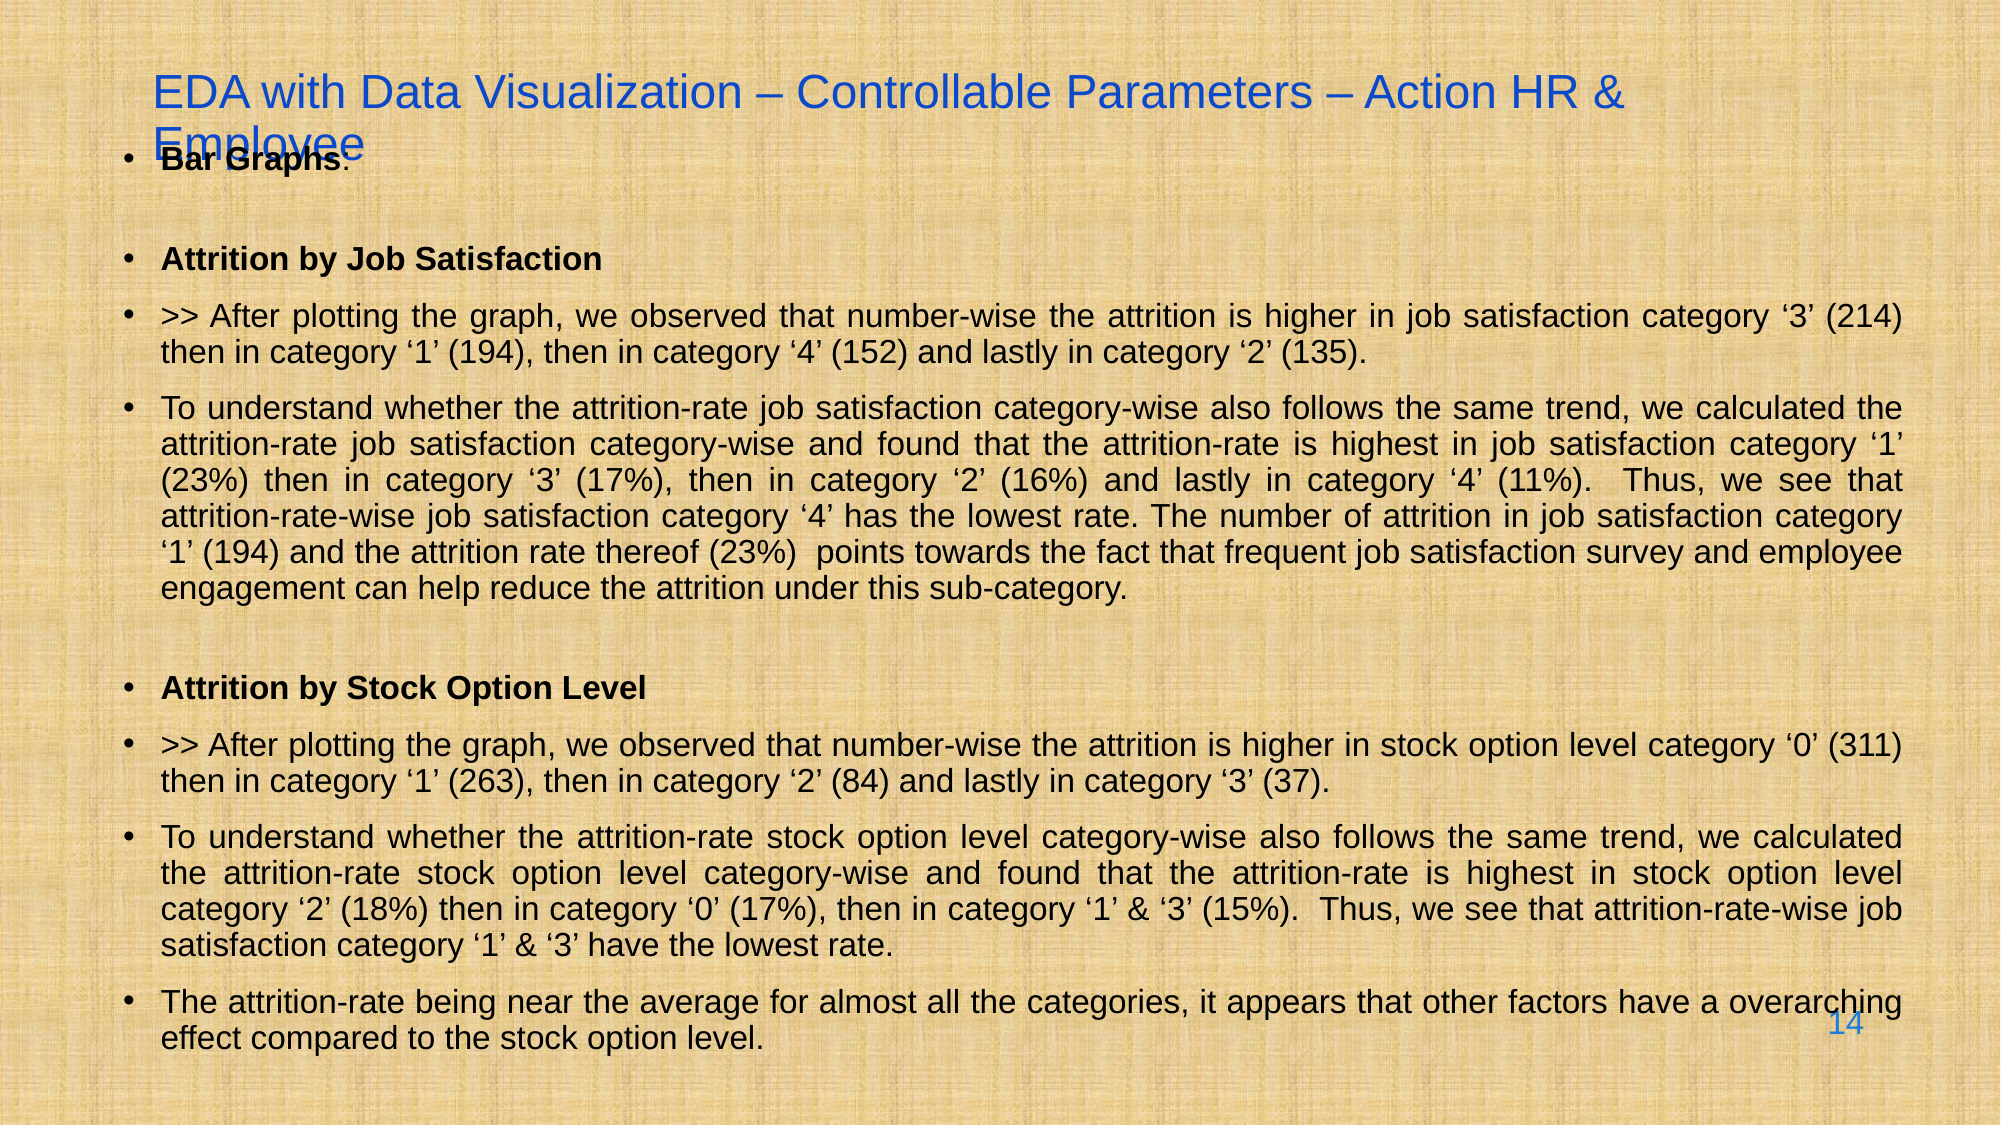

# EDA with Data Visualization – Controllable Parameters – Action HR & Employee
Bar Graphs: ​

Attrition by Job Satisfaction
>> After plotting the graph, we observed that number-wise the attrition is higher in job satisfaction category ‘3’ (214) then in category ‘1’ (194), then in category ‘4’ (152) and lastly in category ‘2’ (135).
To understand whether the attrition-rate job satisfaction category-wise also follows the same trend, we calculated the attrition-rate job satisfaction category-wise and found that the attrition-rate is highest in job satisfaction category ‘1’ (23%) then in category ‘3’ (17%), then in category ‘2’ (16%) and lastly in category ‘4’ (11%).  Thus, we see that attrition-rate-wise job satisfaction category ‘4’ has the lowest rate. The number of attrition in job satisfaction category ‘1’ (194) and the attrition rate thereof (23%)  points towards the fact that frequent job satisfaction survey and employee engagement can help reduce the attrition under this sub-category.

Attrition by Stock Option Level
>> After plotting the graph, we observed that number-wise the attrition is higher in stock option level category ‘0’ (311) then in category ‘1’ (263), then in category ‘2’ (84) and lastly in category ‘3’ (37).
To understand whether the attrition-rate stock option level category-wise also follows the same trend, we calculated the attrition-rate stock option level category-wise and found that the attrition-rate is highest in stock option level category ‘2’ (18%) then in category ‘0’ (17%), then in category ‘1’ & ‘3’ (15%).  Thus, we see that attrition-rate-wise job satisfaction category ‘1’ & ‘3’ have the lowest rate.
The attrition-rate being near the average for almost all the categories, it appears that other factors have a overarching effect compared to the stock option level.
14